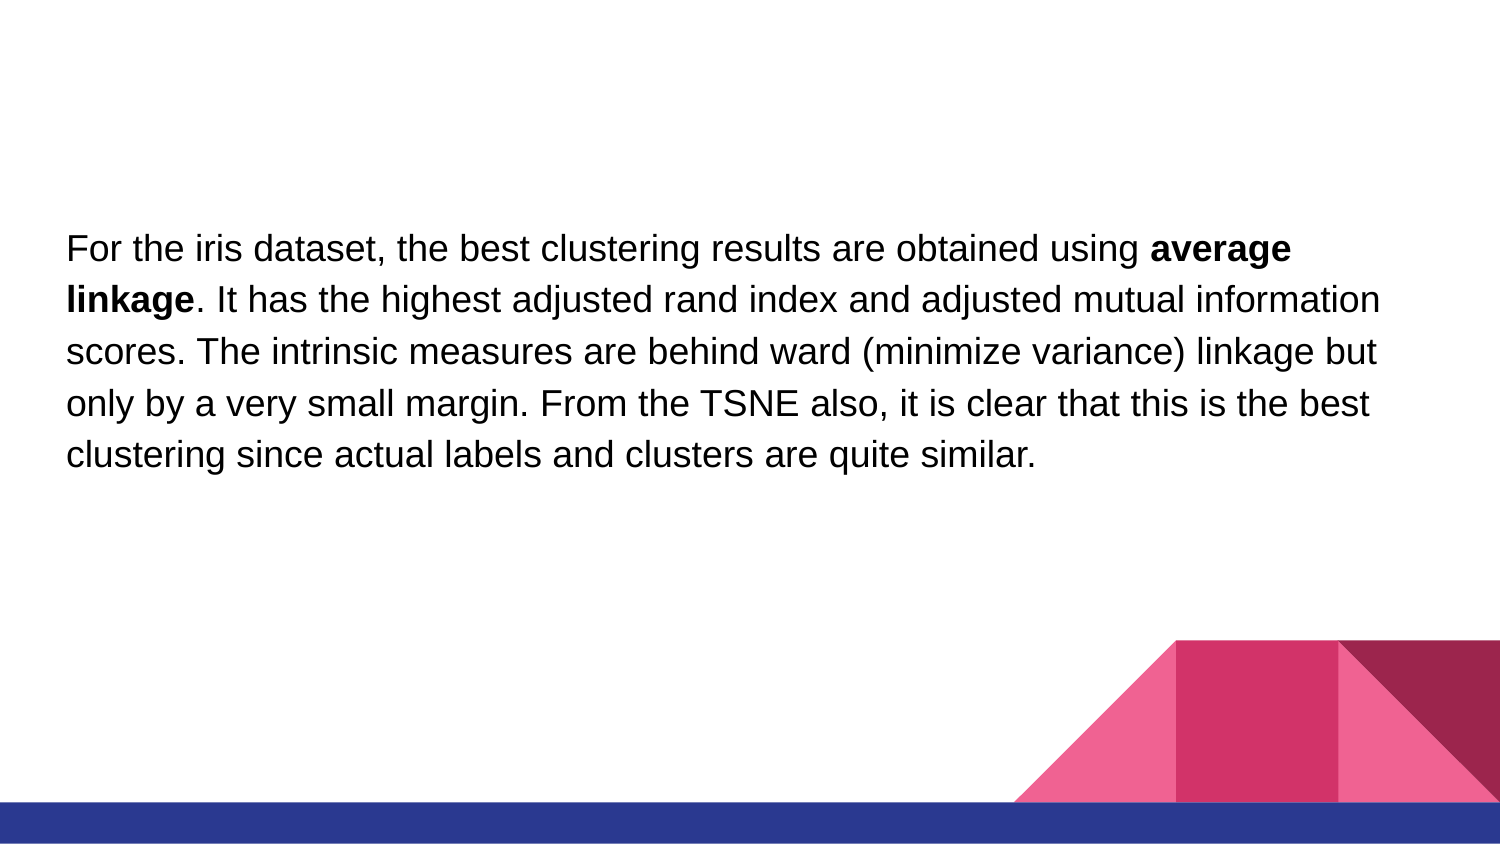

#
For the iris dataset, the best clustering results are obtained using average linkage. It has the highest adjusted rand index and adjusted mutual information scores. The intrinsic measures are behind ward (minimize variance) linkage but only by a very small margin. From the TSNE also, it is clear that this is the best clustering since actual labels and clusters are quite similar.